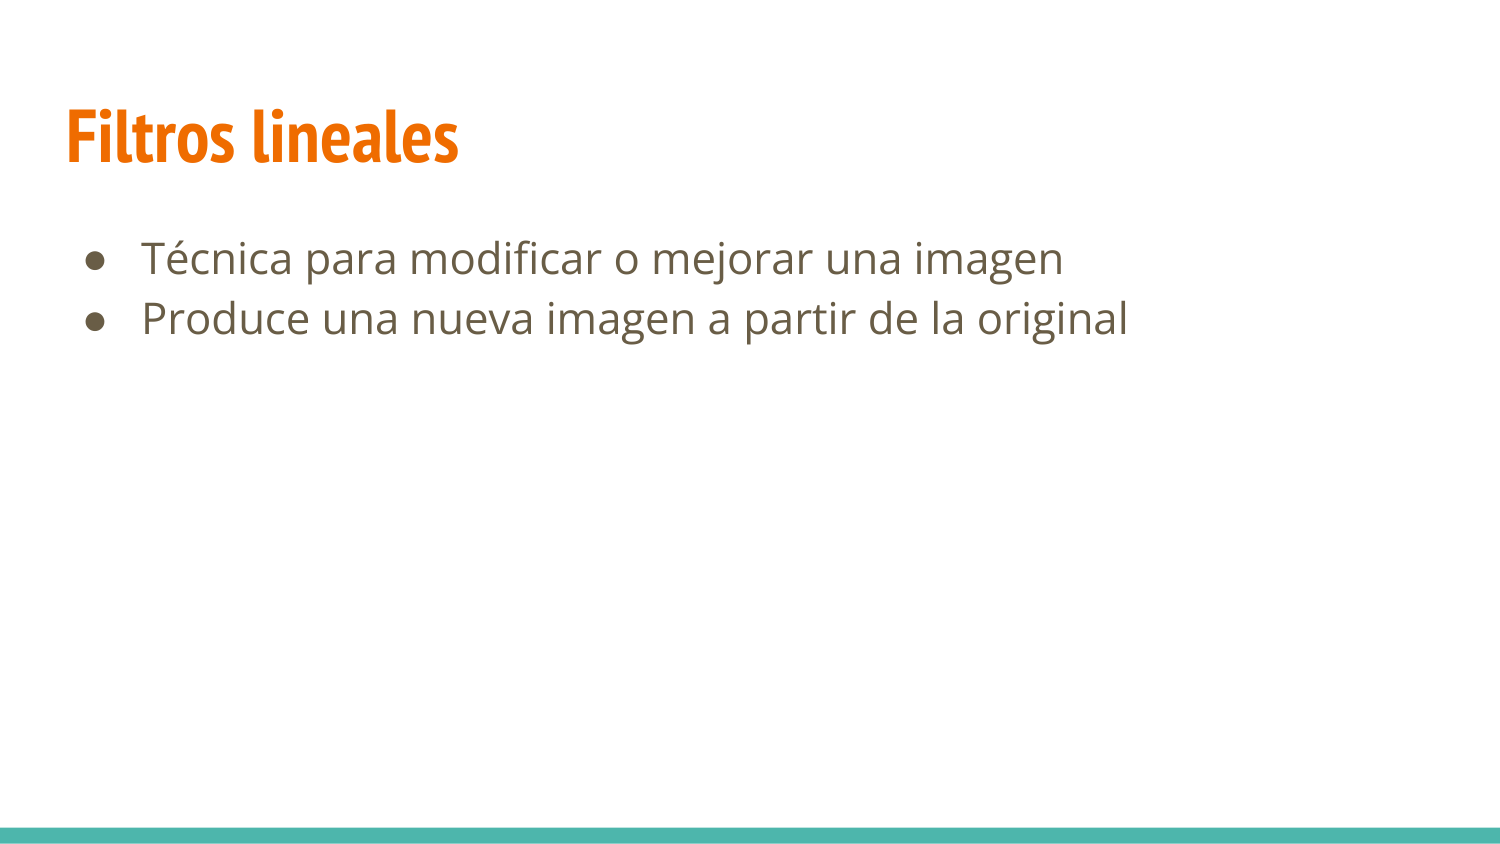

# Filtros lineales
Técnica para modificar o mejorar una imagen
Produce una nueva imagen a partir de la original